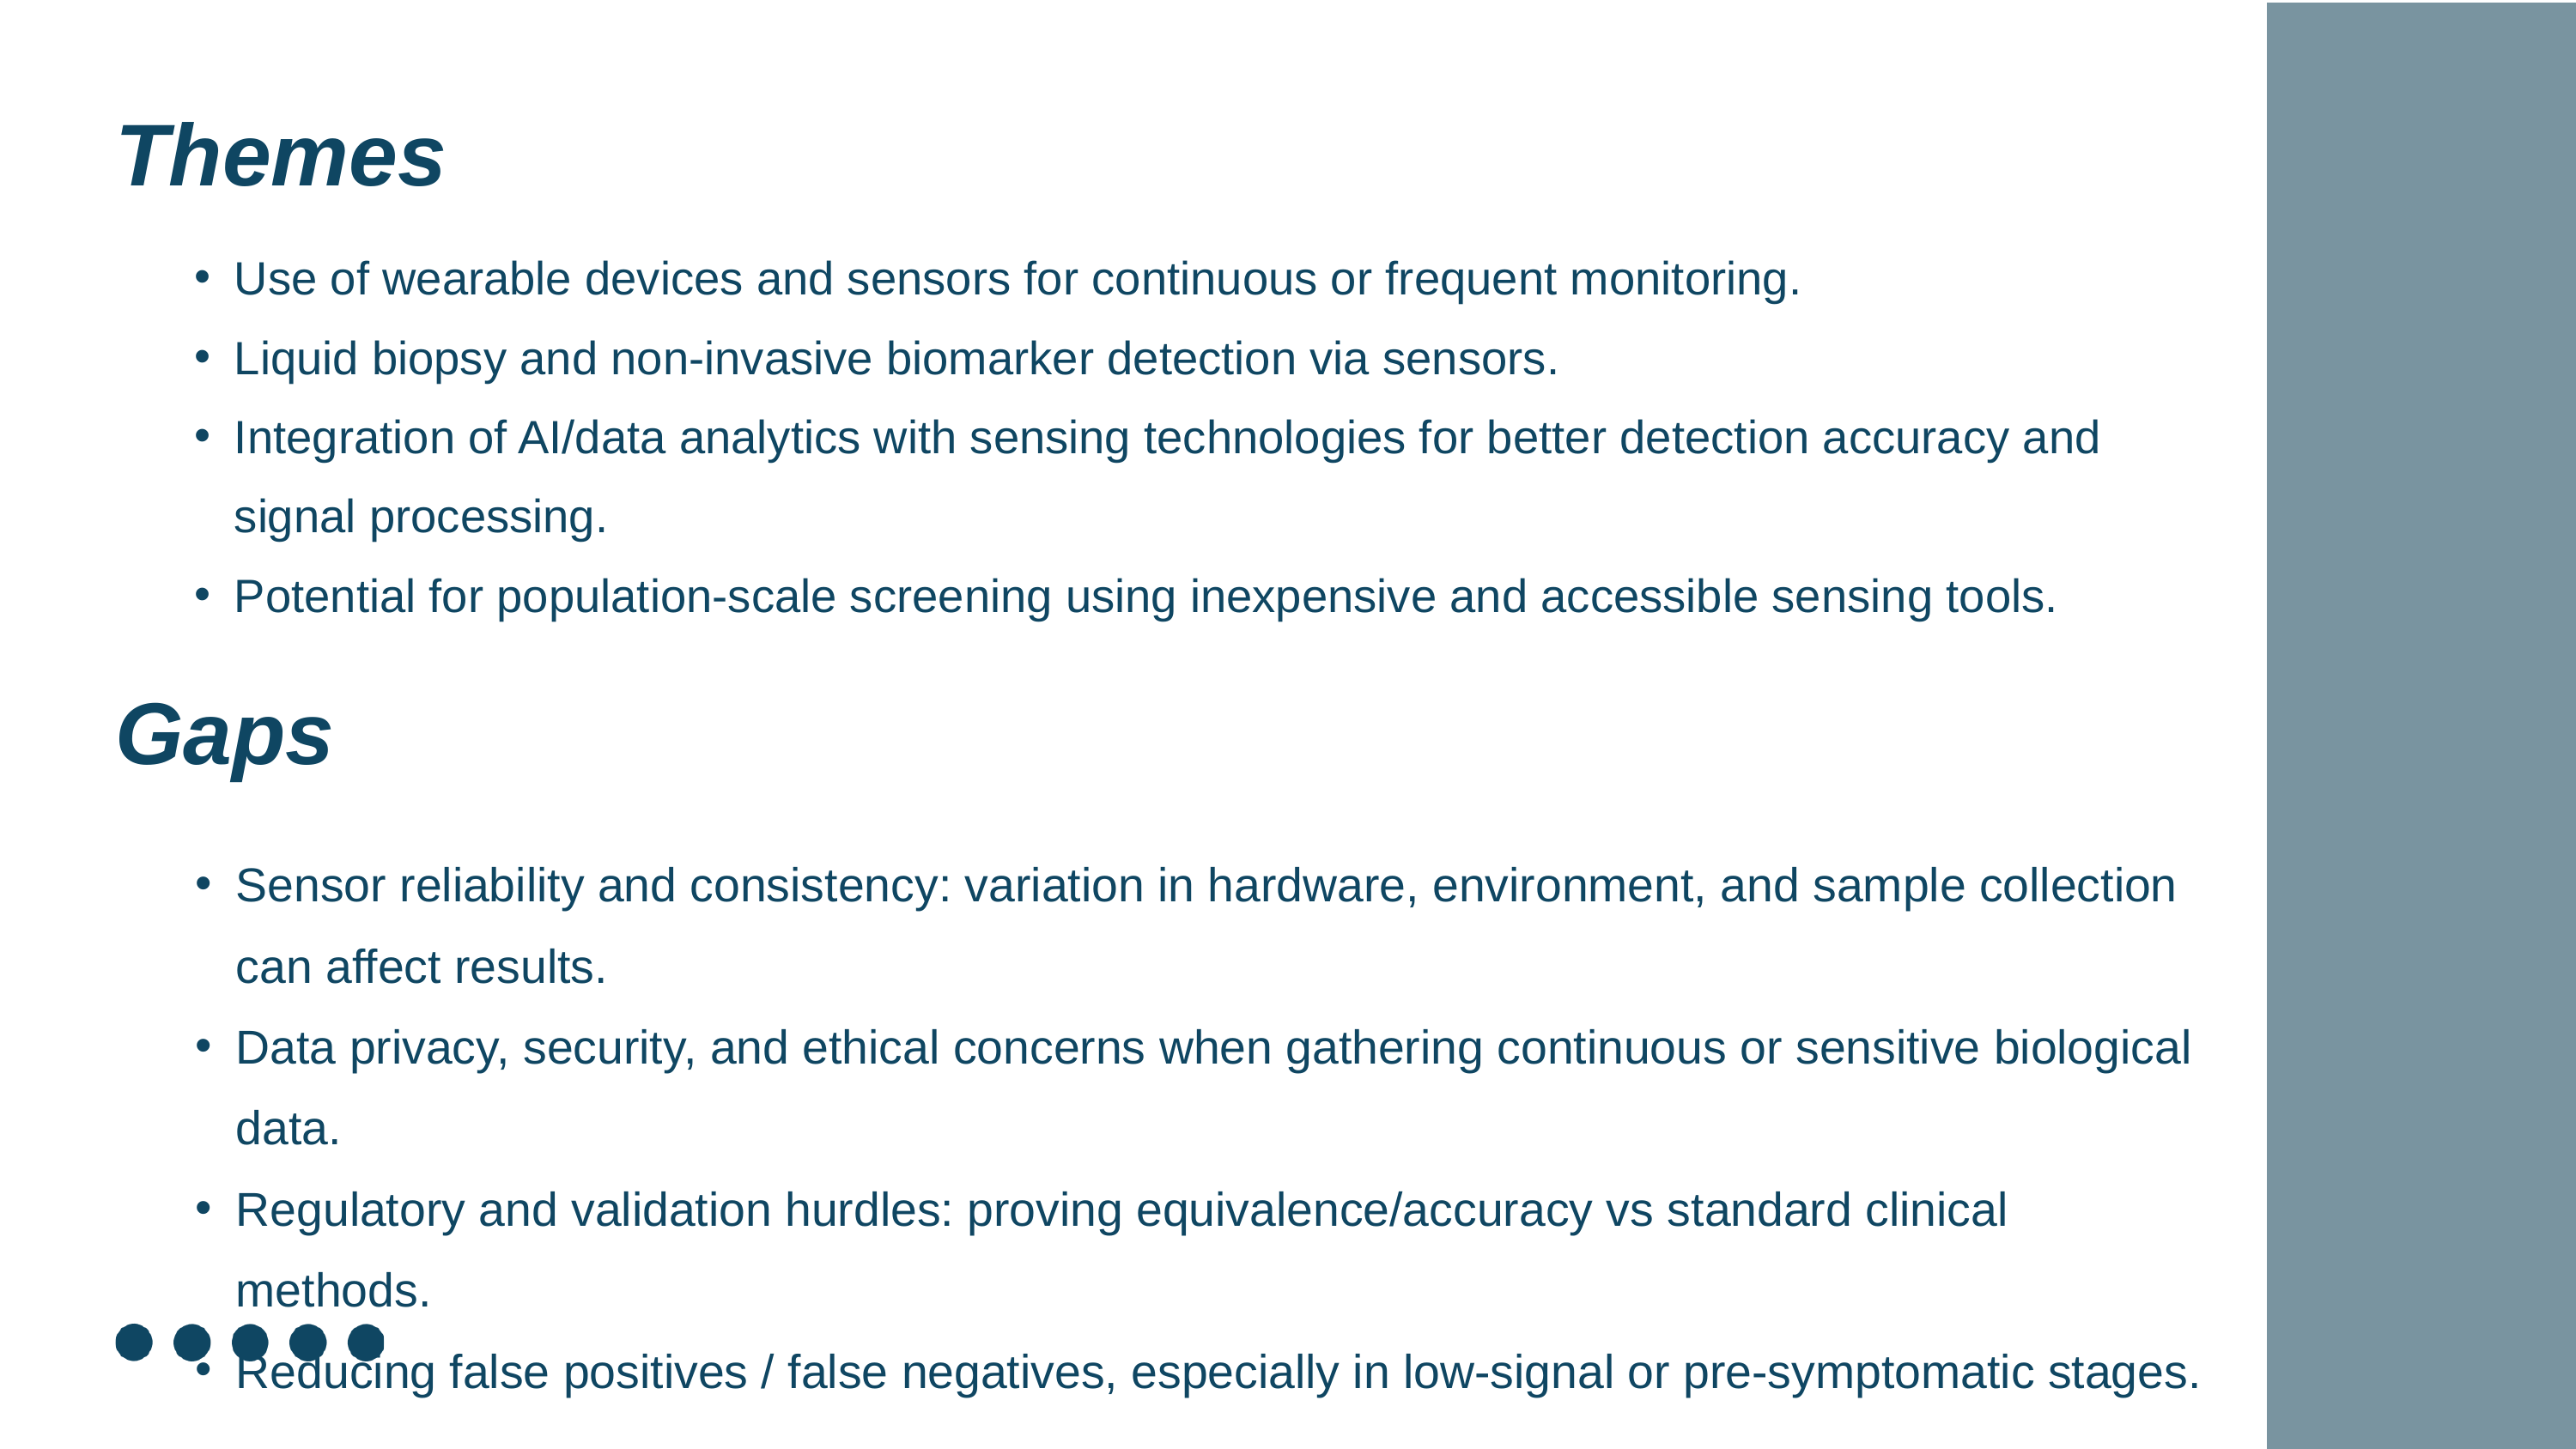

Themes
Use of wearable devices and sensors for continuous or frequent monitoring.
Liquid biopsy and non-invasive biomarker detection via sensors.
Integration of AI/data analytics with sensing technologies for better detection accuracy and signal processing.
Potential for population-scale screening using inexpensive and accessible sensing tools.
Gaps
Sensor reliability and consistency: variation in hardware, environment, and sample collection can affect results.
Data privacy, security, and ethical concerns when gathering continuous or sensitive biological data.
Regulatory and validation hurdles: proving equivalence/accuracy vs standard clinical methods.
Reducing false positives / false negatives, especially in low-signal or pre-symptomatic stages.